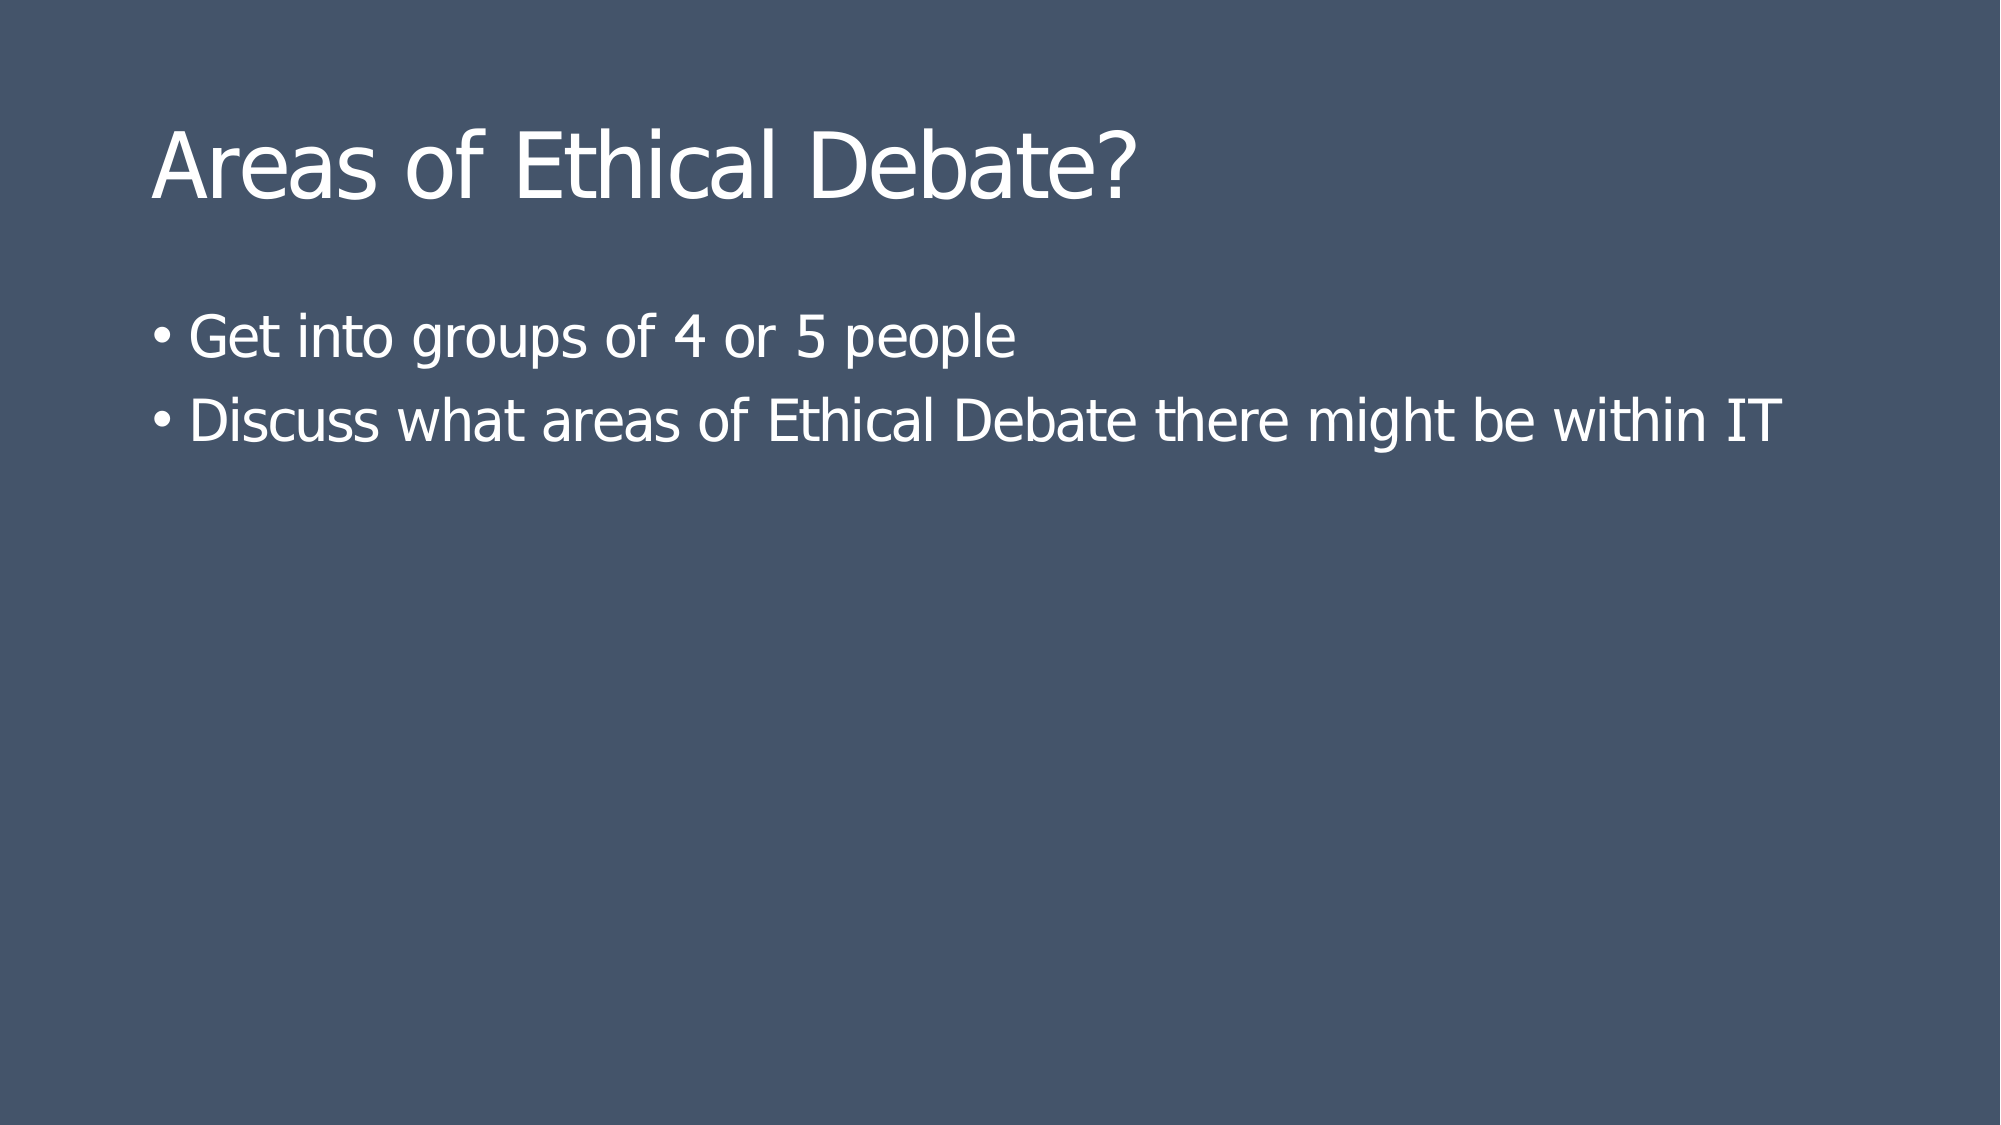

# Areas of Ethical Debate?
Get into groups of 4 or 5 people
Discuss what areas of Ethical Debate there might be within IT